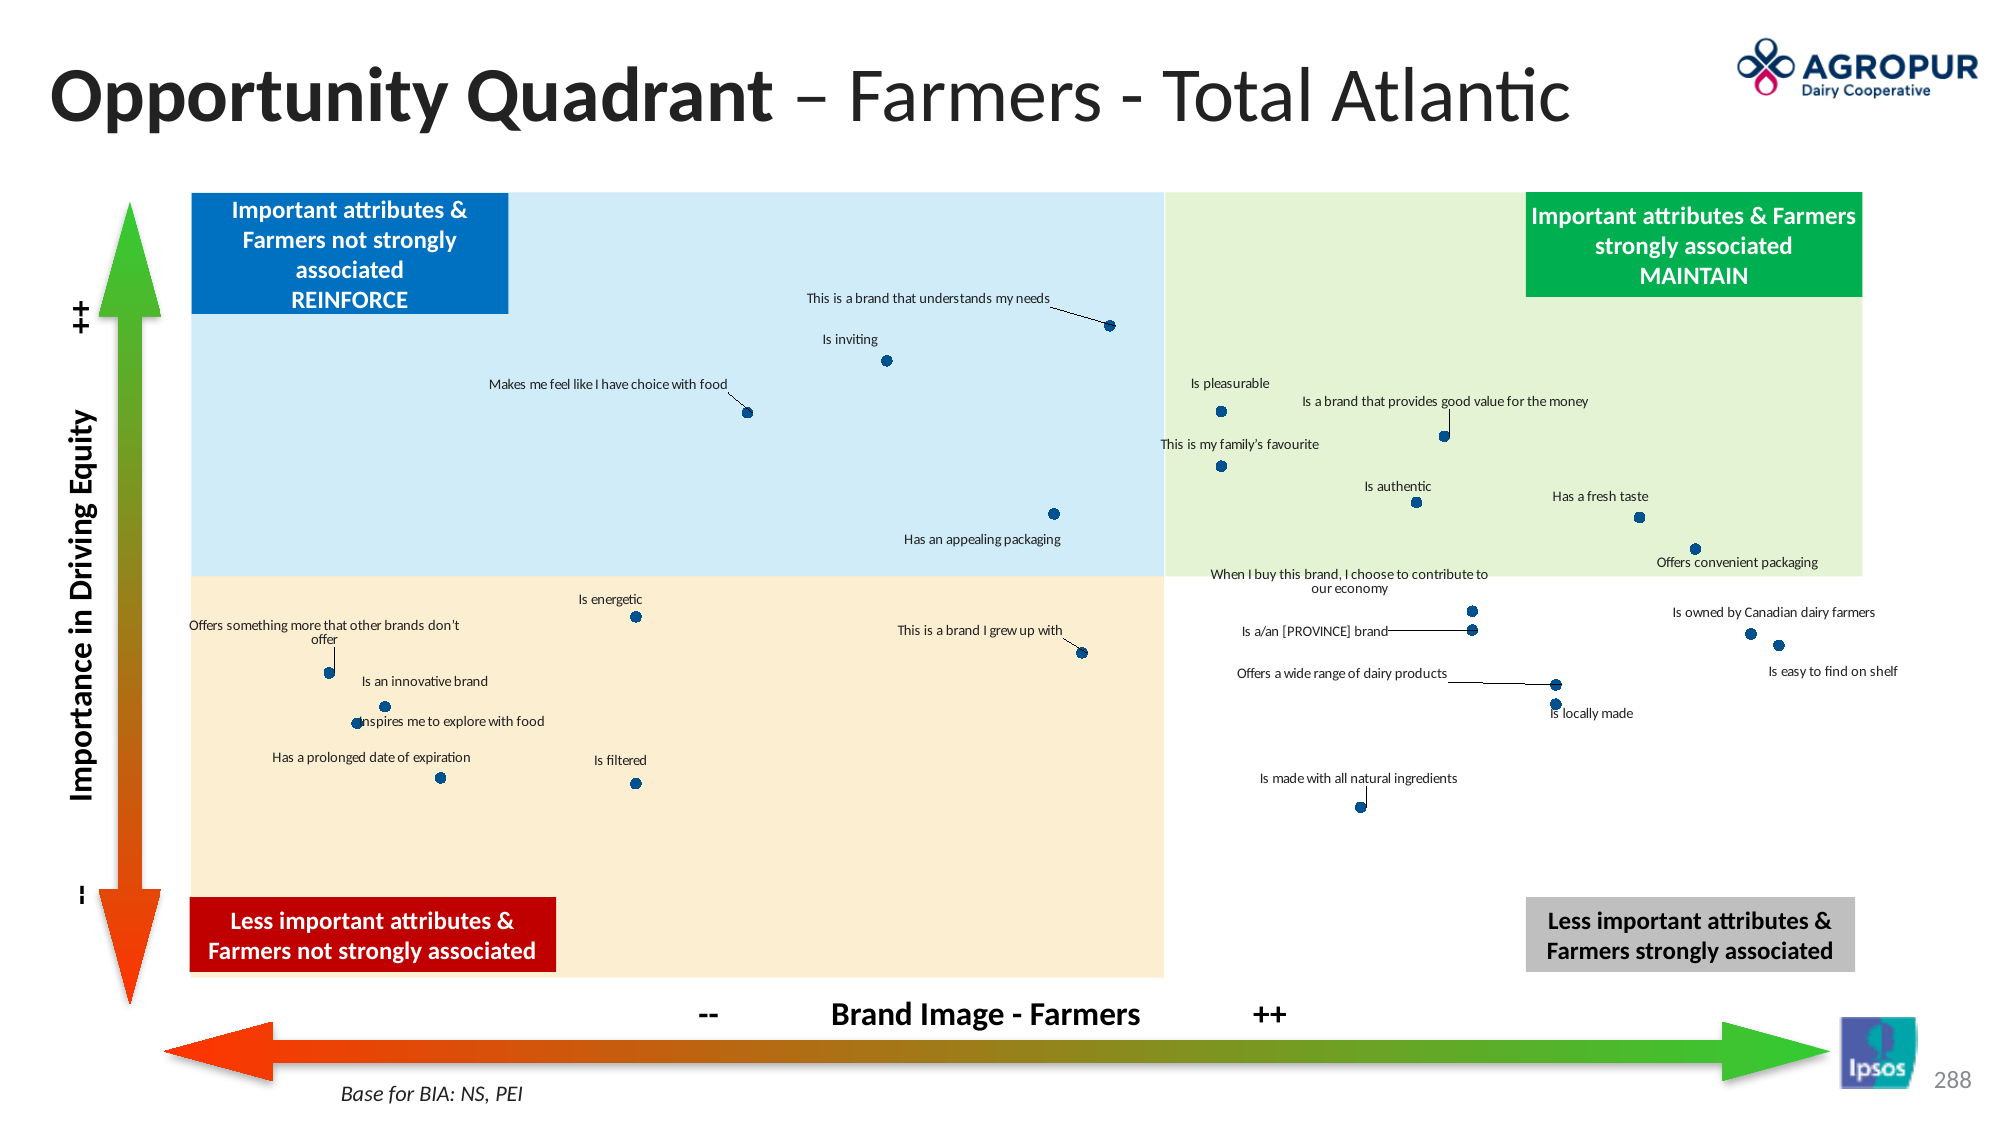

# Opportunity Quadrant – Farmers - Total Atlantic

### Chart

| Category | AE Driver |
|---|---|
Important attributes & Farmers strongly associated
MAINTAIN

Important attributes & Farmers not strongly associated
REINFORCE

--           Importance in Driving Equity          ++

Less important attributes & Farmers not strongly associated
Less important attributes & Farmers strongly associated

--               Brand Image - Farmers               ++
Base for BIA: NS, PEI